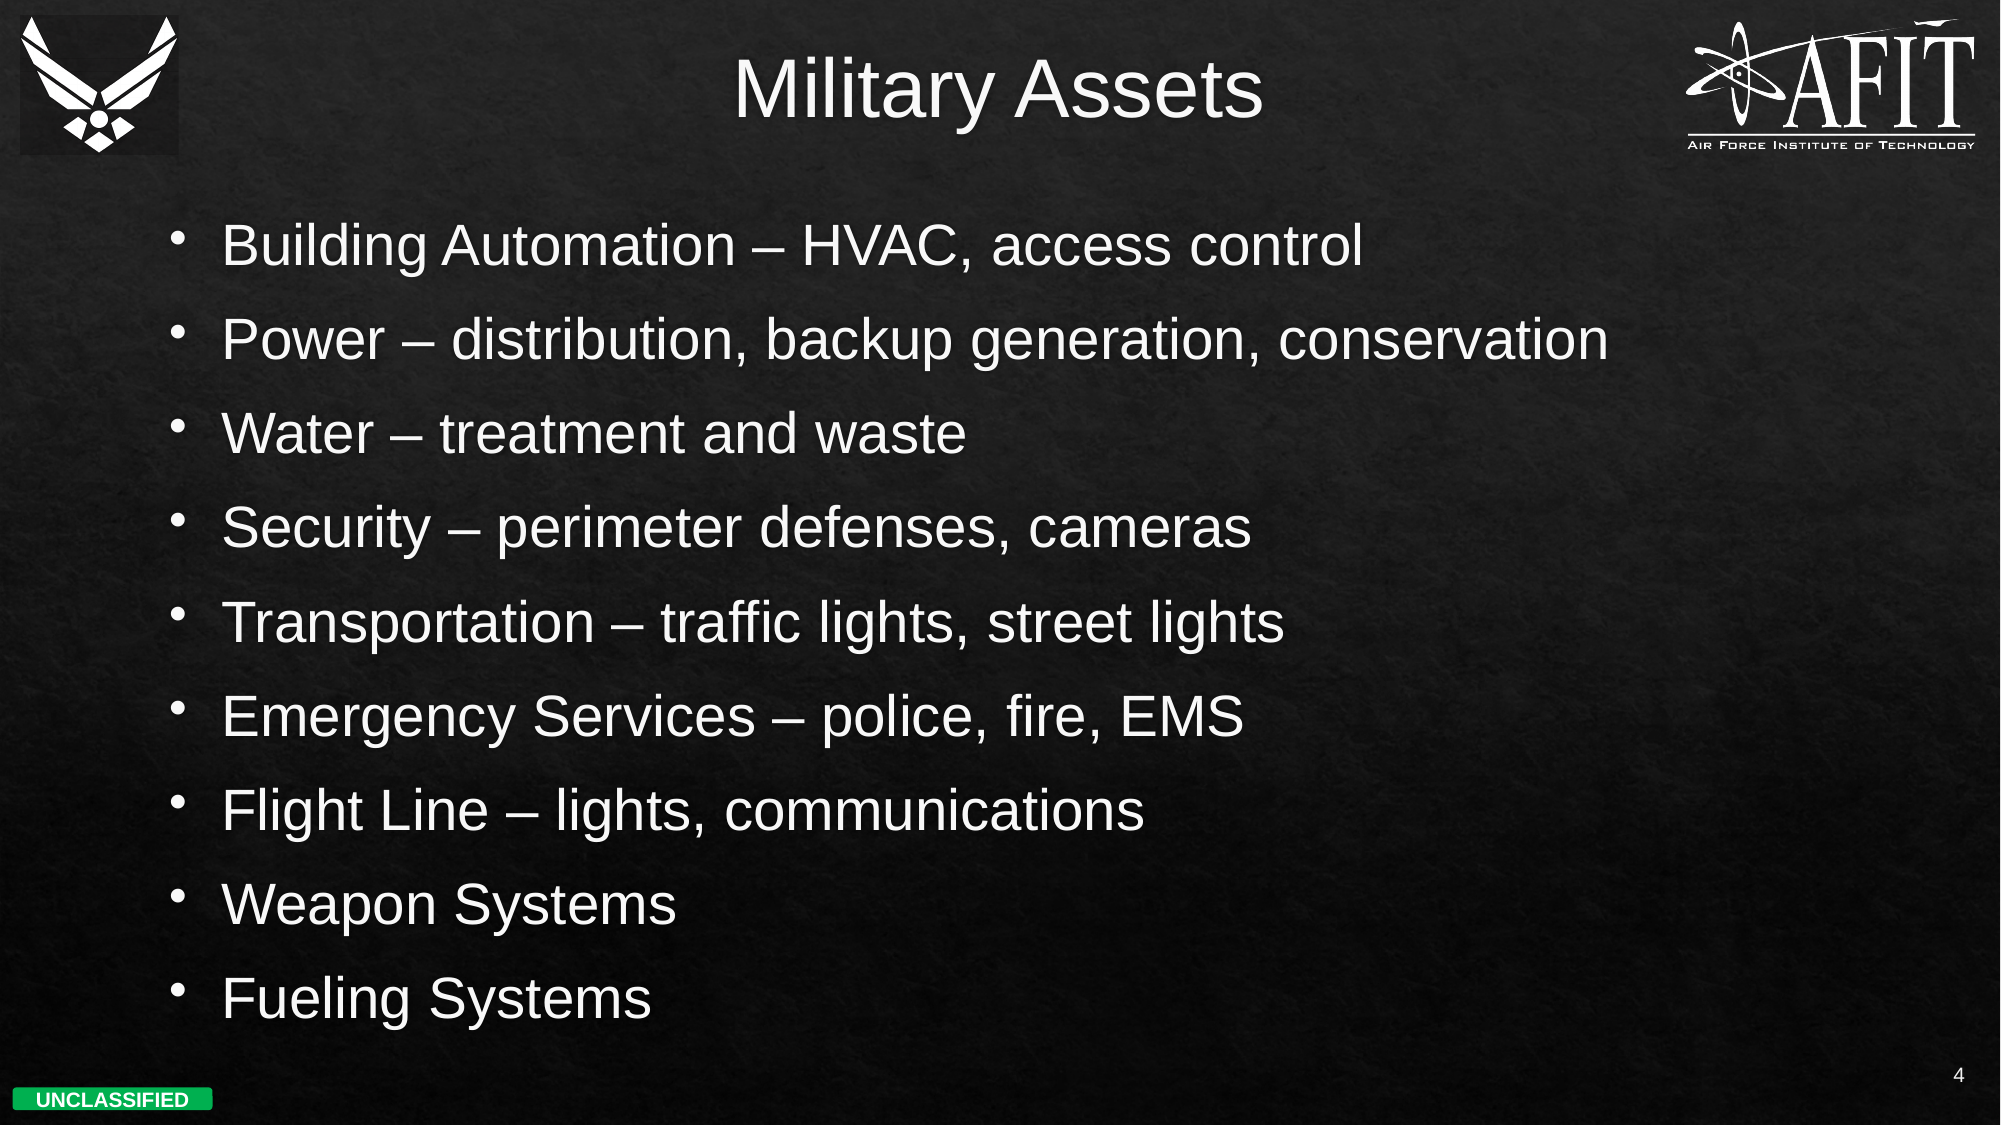

# Military Assets
Building Automation – HVAC, access control
Power – distribution, backup generation, conservation
Water – treatment and waste
Security – perimeter defenses, cameras
Transportation – traffic lights, street lights
Emergency Services – police, fire, EMS
Flight Line – lights, communications
Weapon Systems
Fueling Systems
4